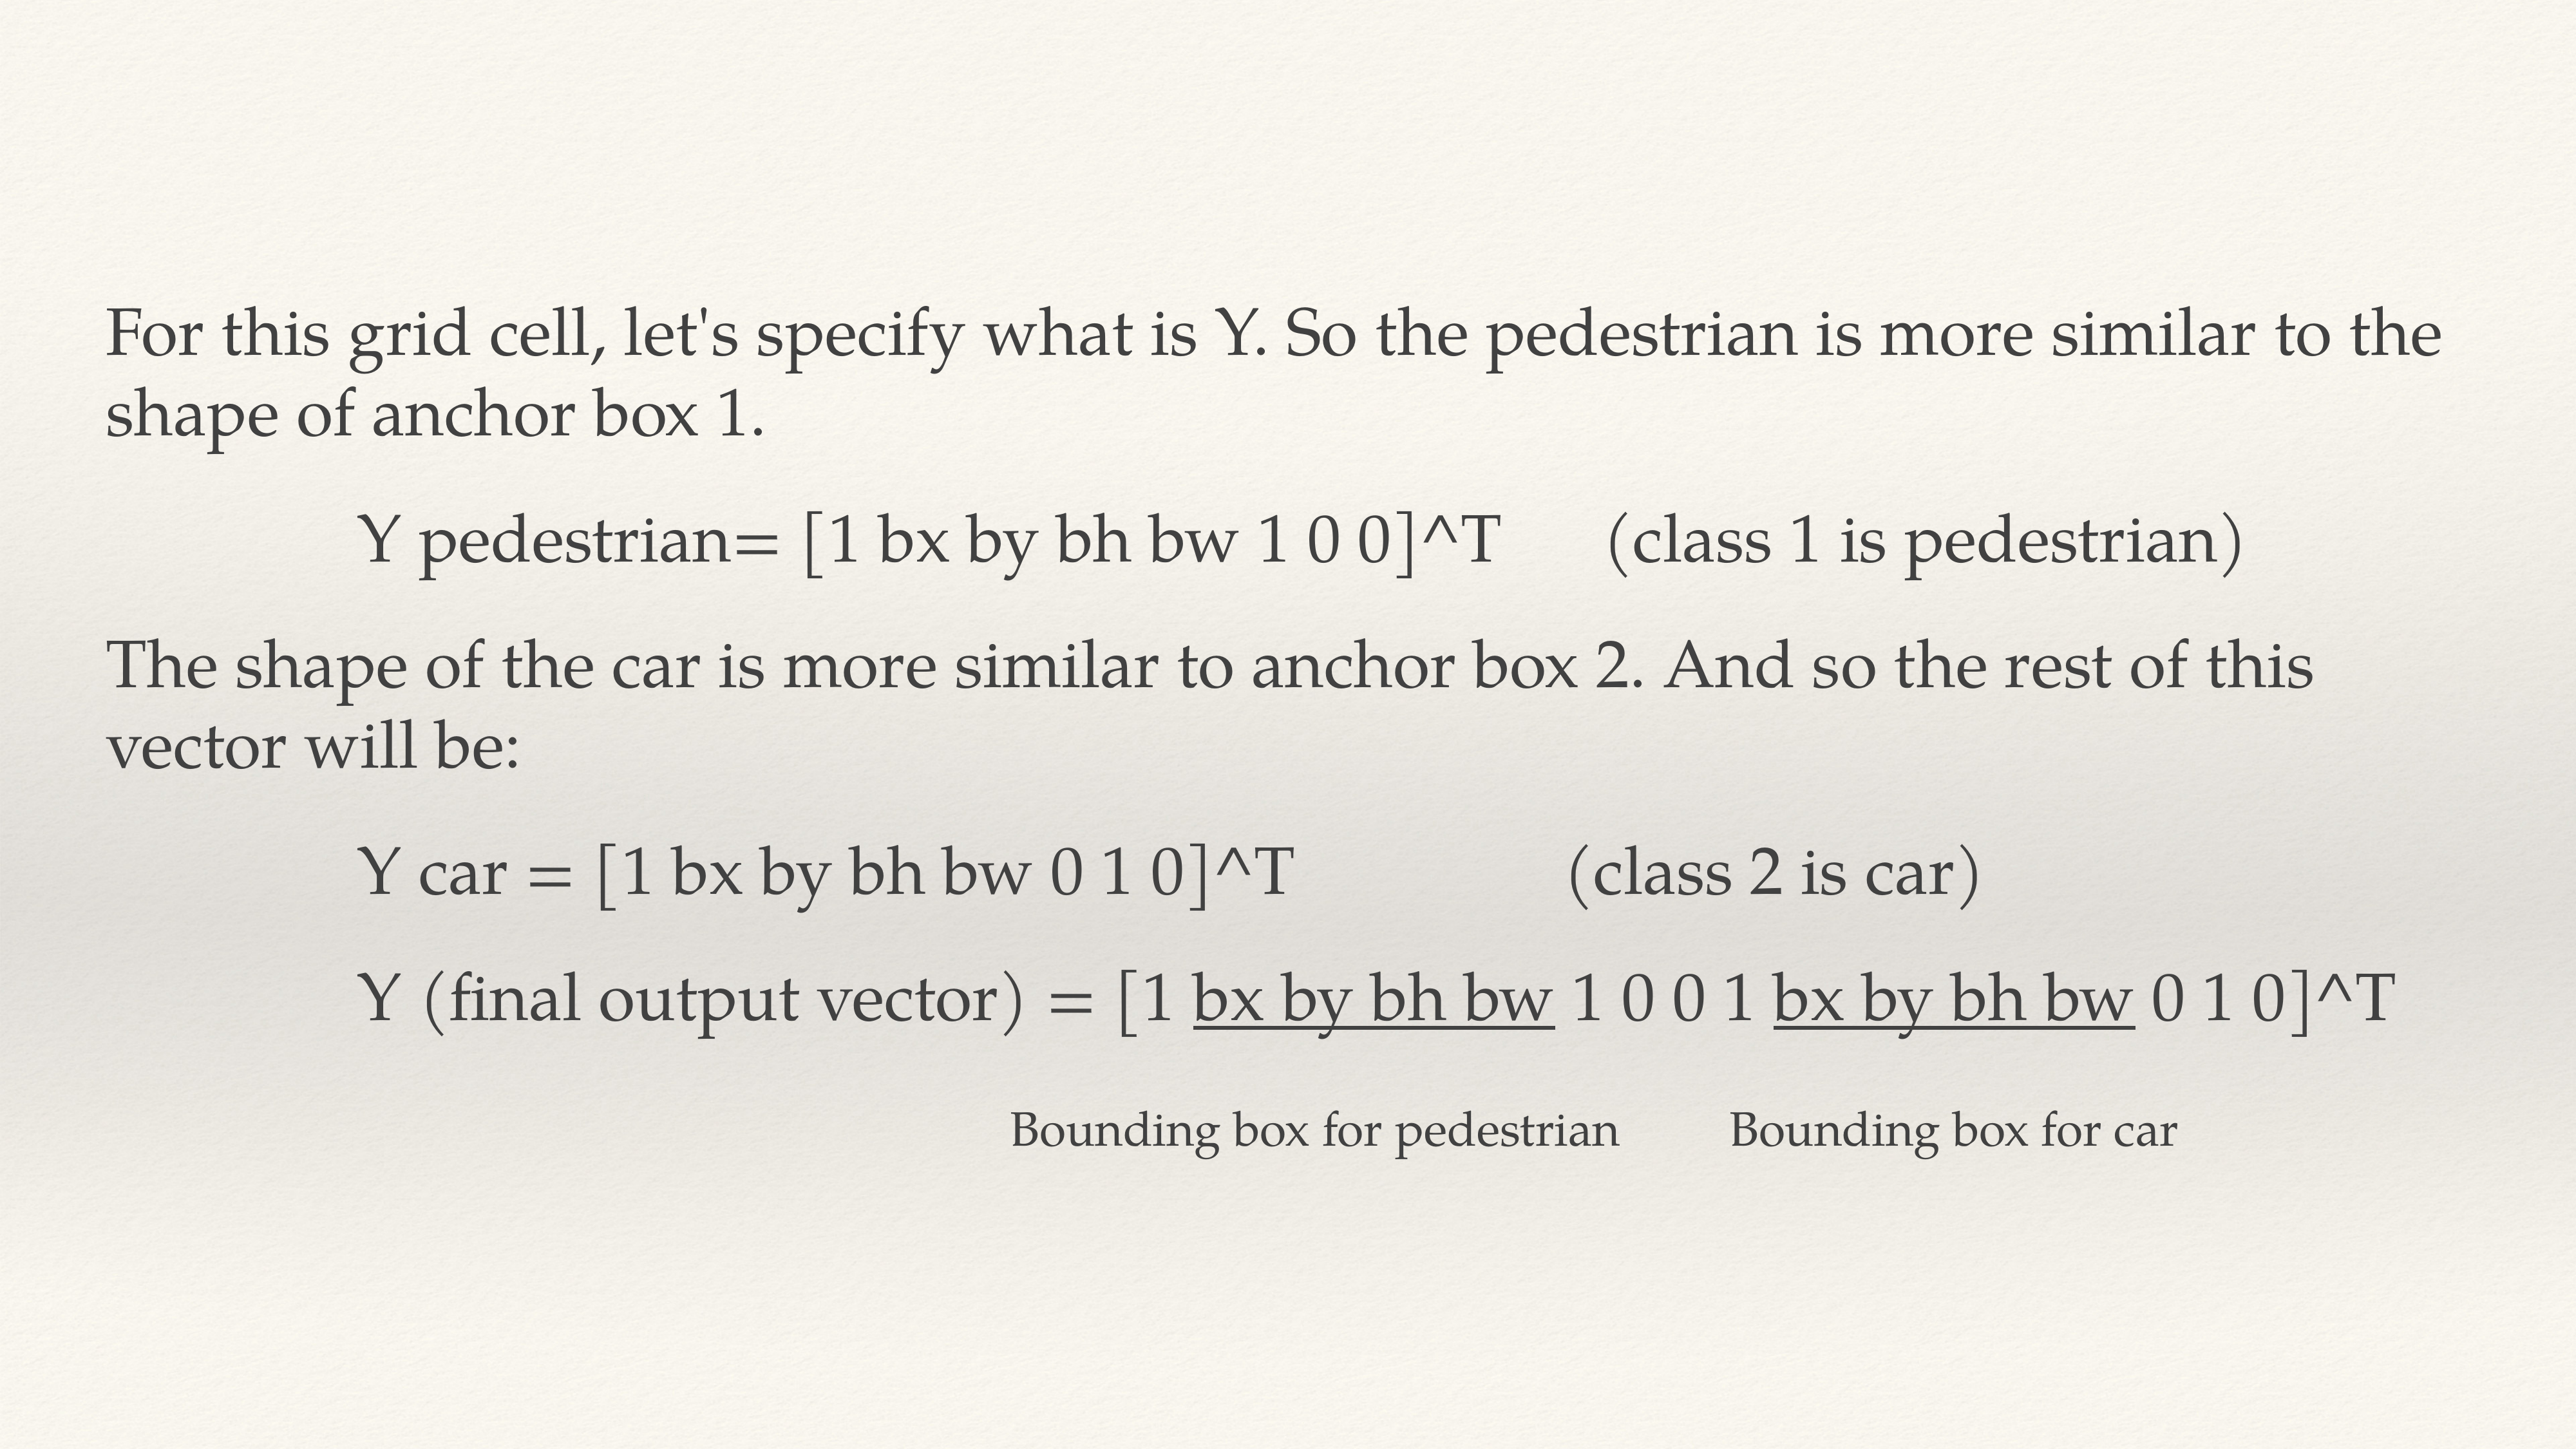

For this grid cell, let's specify what is Y. So the pedestrian is more similar to the shape of anchor box 1.
               Y pedestrian= [1 bx by bh bw 1 0 0]^T      (class 1 is pedestrian)
The shape of the car is more similar to anchor box 2. And so the rest of this vector will be:
               Y car = [1 bx by bh bw 0 1 0]^T                (class 2 is car)
               Y (final output vector) = [1 bx by bh bw 1 0 0 1 bx by bh bw 0 1 0]^T
                                                      Bounding box for pedestrian         Bounding box for car